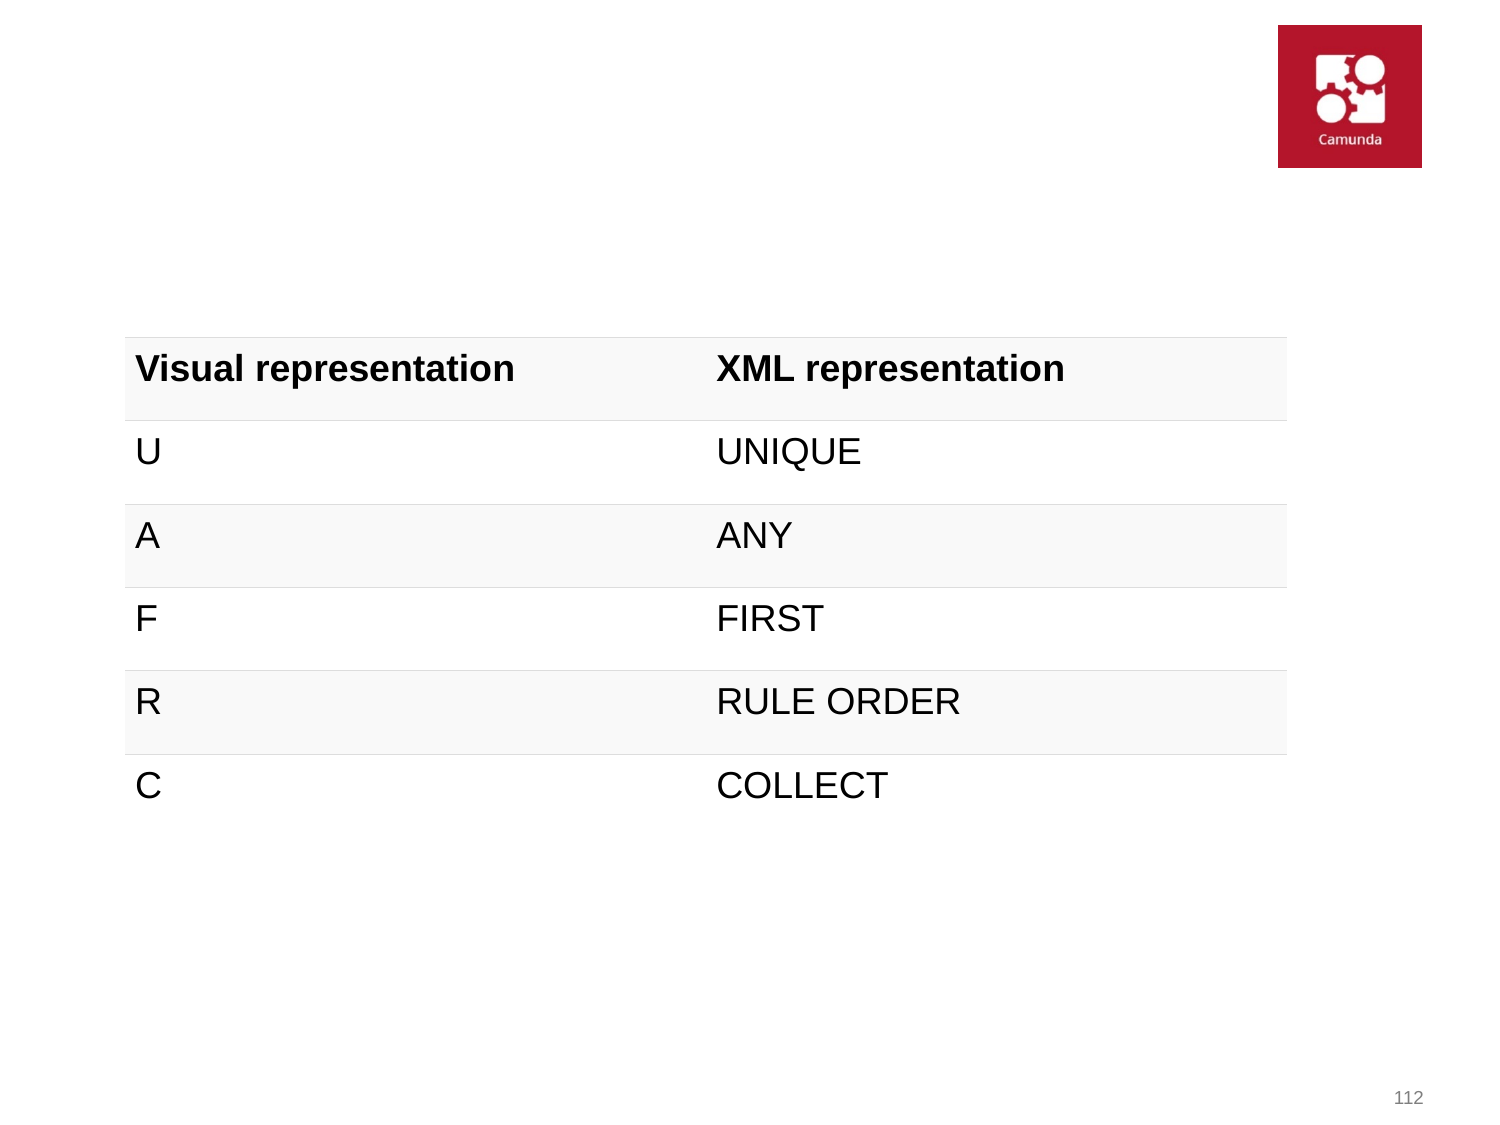

| Visual representation | XML representation |
| --- | --- |
| U | UNIQUE |
| A | ANY |
| F | FIRST |
| R | RULE ORDER |
| C | COLLECT |